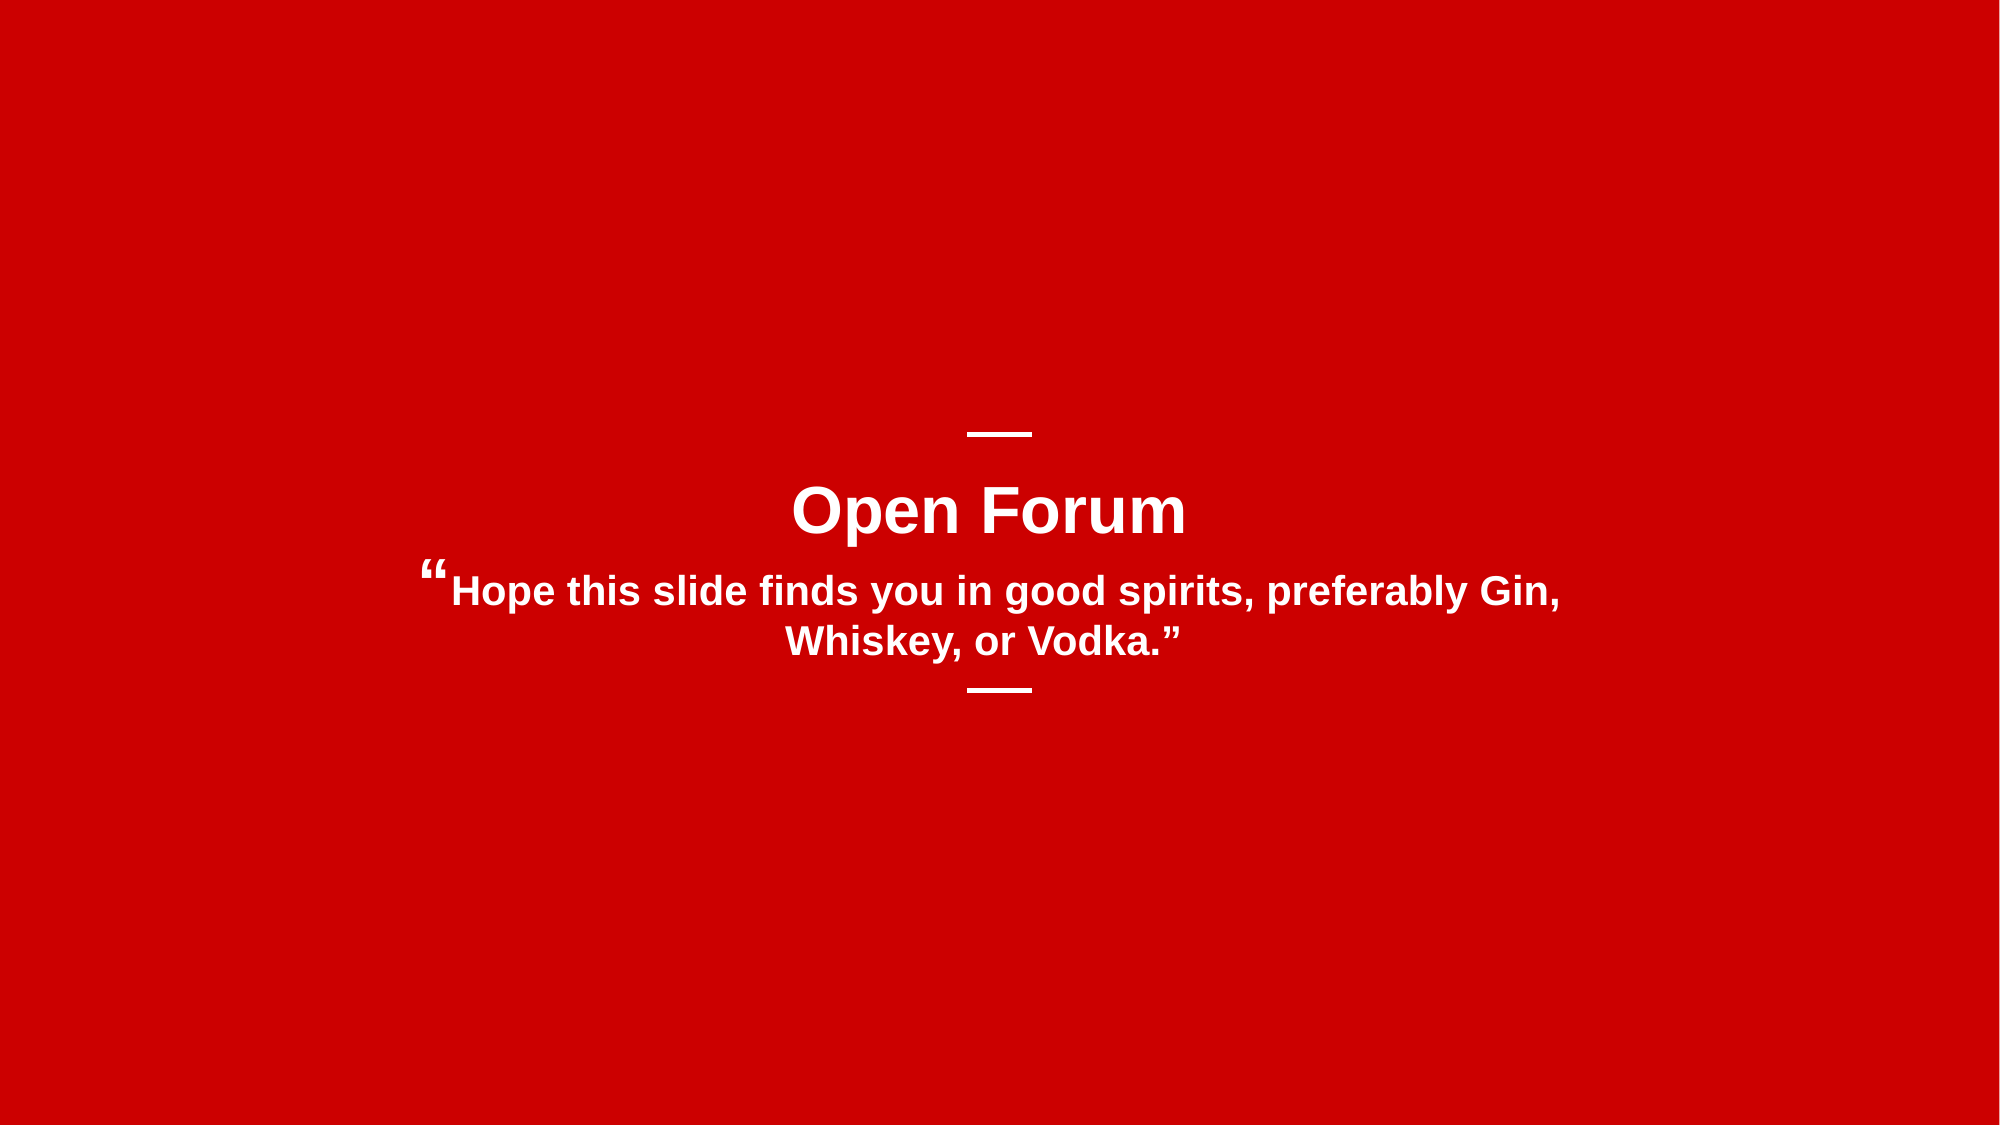

# Open Forum “Hope this slide finds you in good spirits, preferably Gin, Whiskey, or Vodka.”